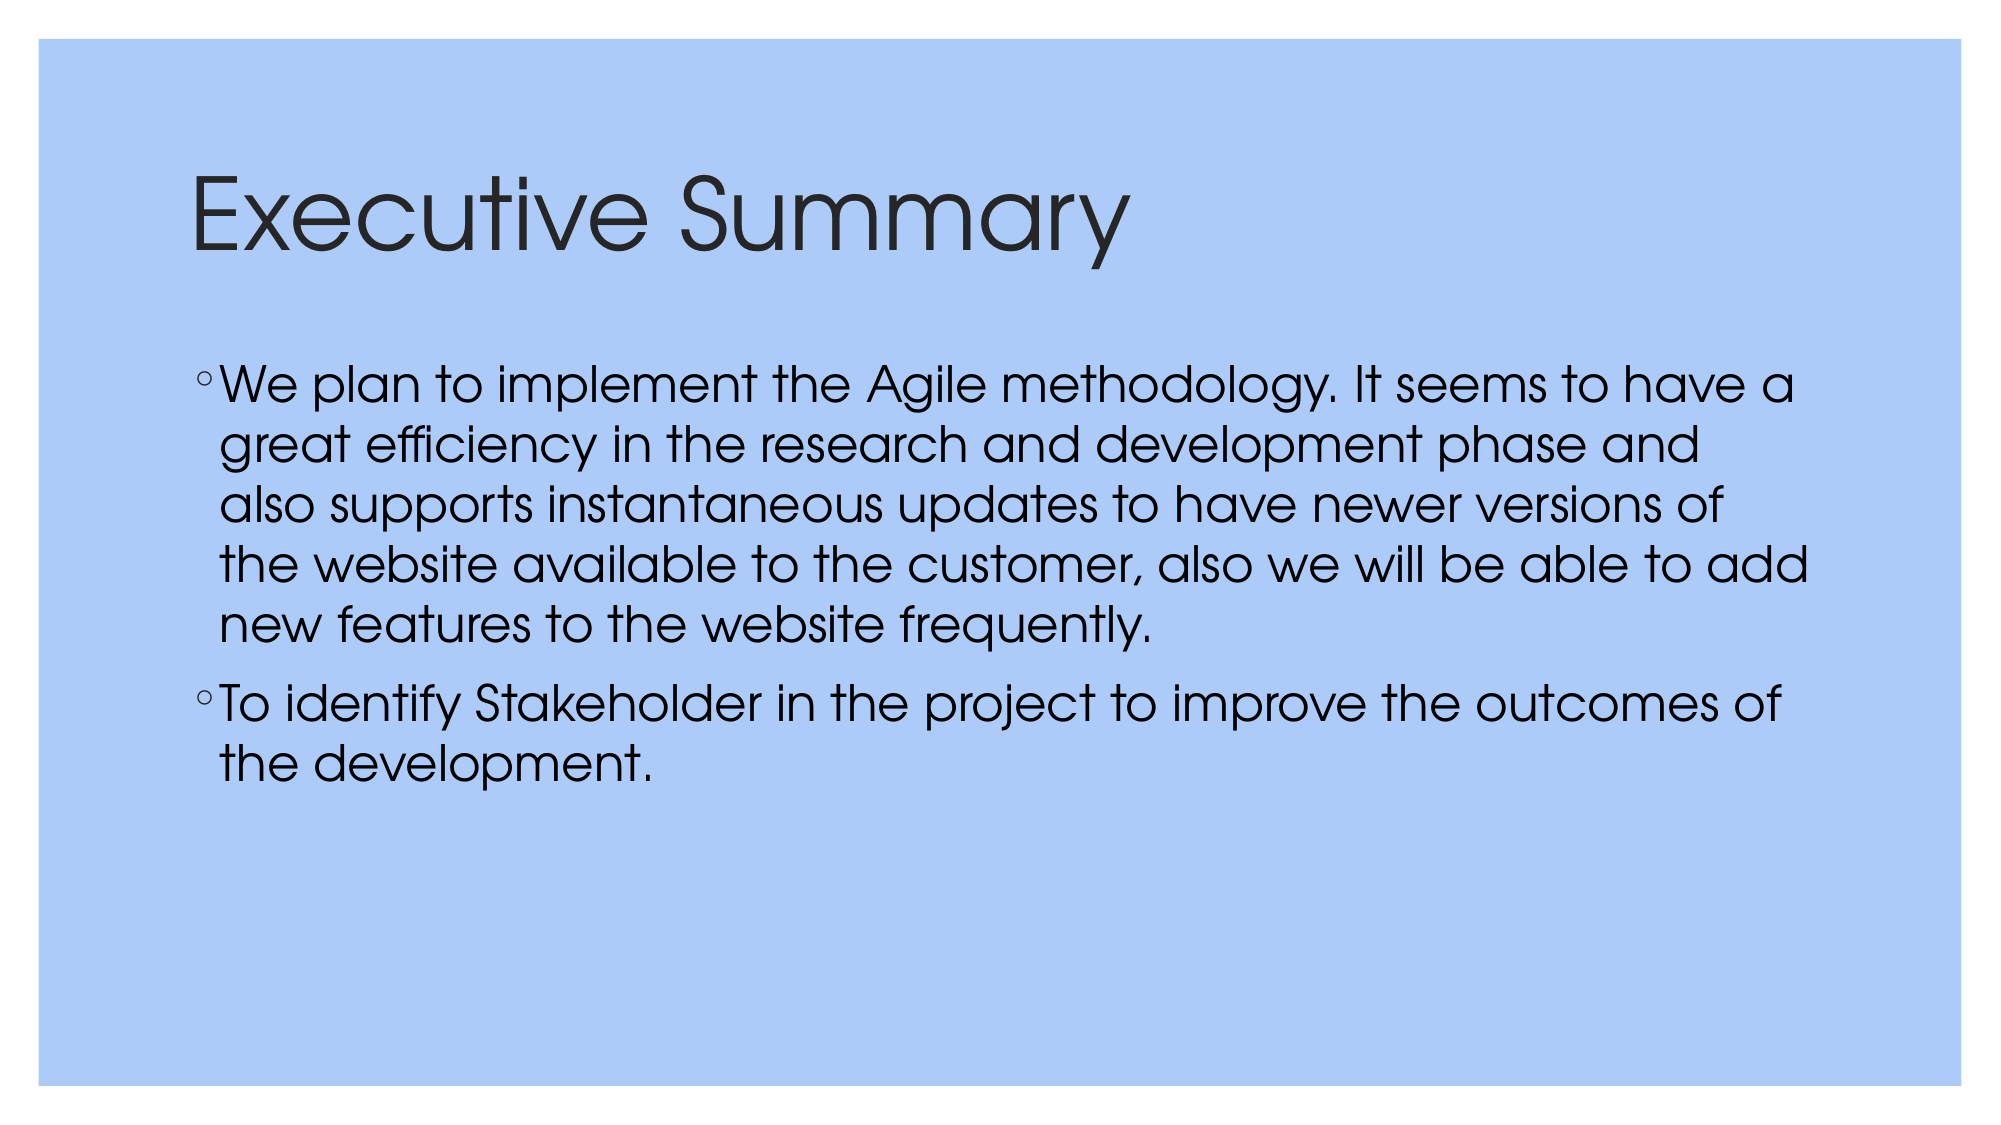

# Executive Summary
We plan to implement the Agile methodology. It seems to have a great efficiency in the research and development phase and also supports instantaneous updates to have newer versions of the website available to the customer, also we will be able to add new features to the website frequently.
To identify Stakeholder in the project to improve the outcomes of the development.